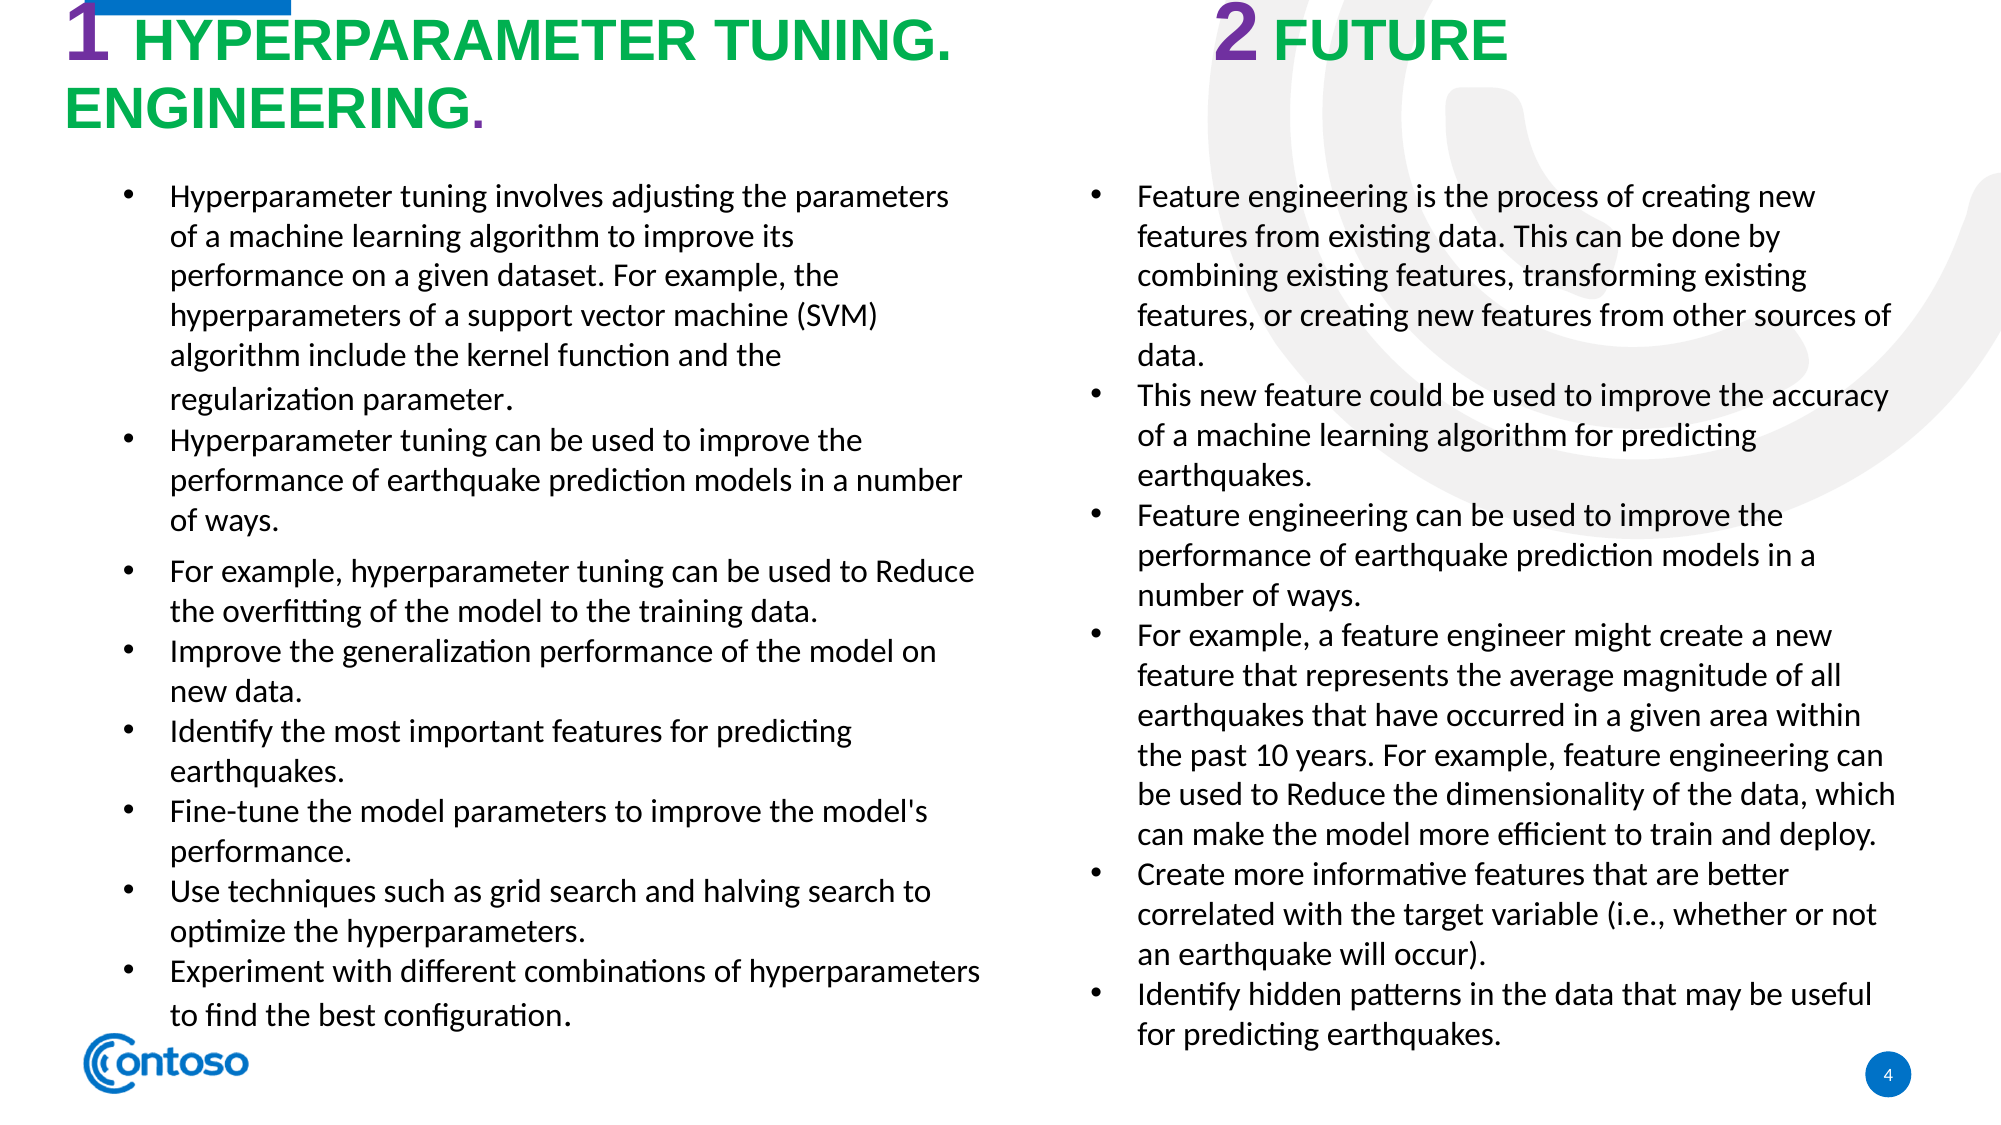

# 1 HYPERPARAMETER TUNING.                2 FUTURE ENGINEERING.
Hyperparameter tuning involves adjusting the parameters of a machine learning algorithm to improve its performance on a given dataset. For example, the hyperparameters of a support vector machine (SVM) algorithm include the kernel function and the regularization parameter.
Hyperparameter tuning can be used to improve the performance of earthquake prediction models in a number of ways.

Feature engineering is the process of creating new features from existing data. This can be done by combining existing features, transforming existing features, or creating new features from other sources of data.
This new feature could be used to improve the accuracy of a machine learning algorithm for predicting earthquakes.
Feature engineering can be used to improve the performance of earthquake prediction models in a number of ways.
For example, a feature engineer might create a new feature that represents the average magnitude of all earthquakes that have occurred in a given area within the past 10 years. For example, feature engineering can be used to Reduce the dimensionality of the data, which can make the model more efficient to train and deploy.
Create more informative features that are better correlated with the target variable (i.e., whether or not an earthquake will occur).
Identify hidden patterns in the data that may be useful for predicting earthquakes.
For example, hyperparameter tuning can be used to Reduce the overfitting of the model to the training data.
Improve the generalization performance of the model on new data.
Identify the most important features for predicting earthquakes.
Fine-tune the model parameters to improve the model's performance.
Use techniques such as grid search and halving search to optimize the hyperparameters.
Experiment with different combinations of hyperparameters to find the best configuration.
4